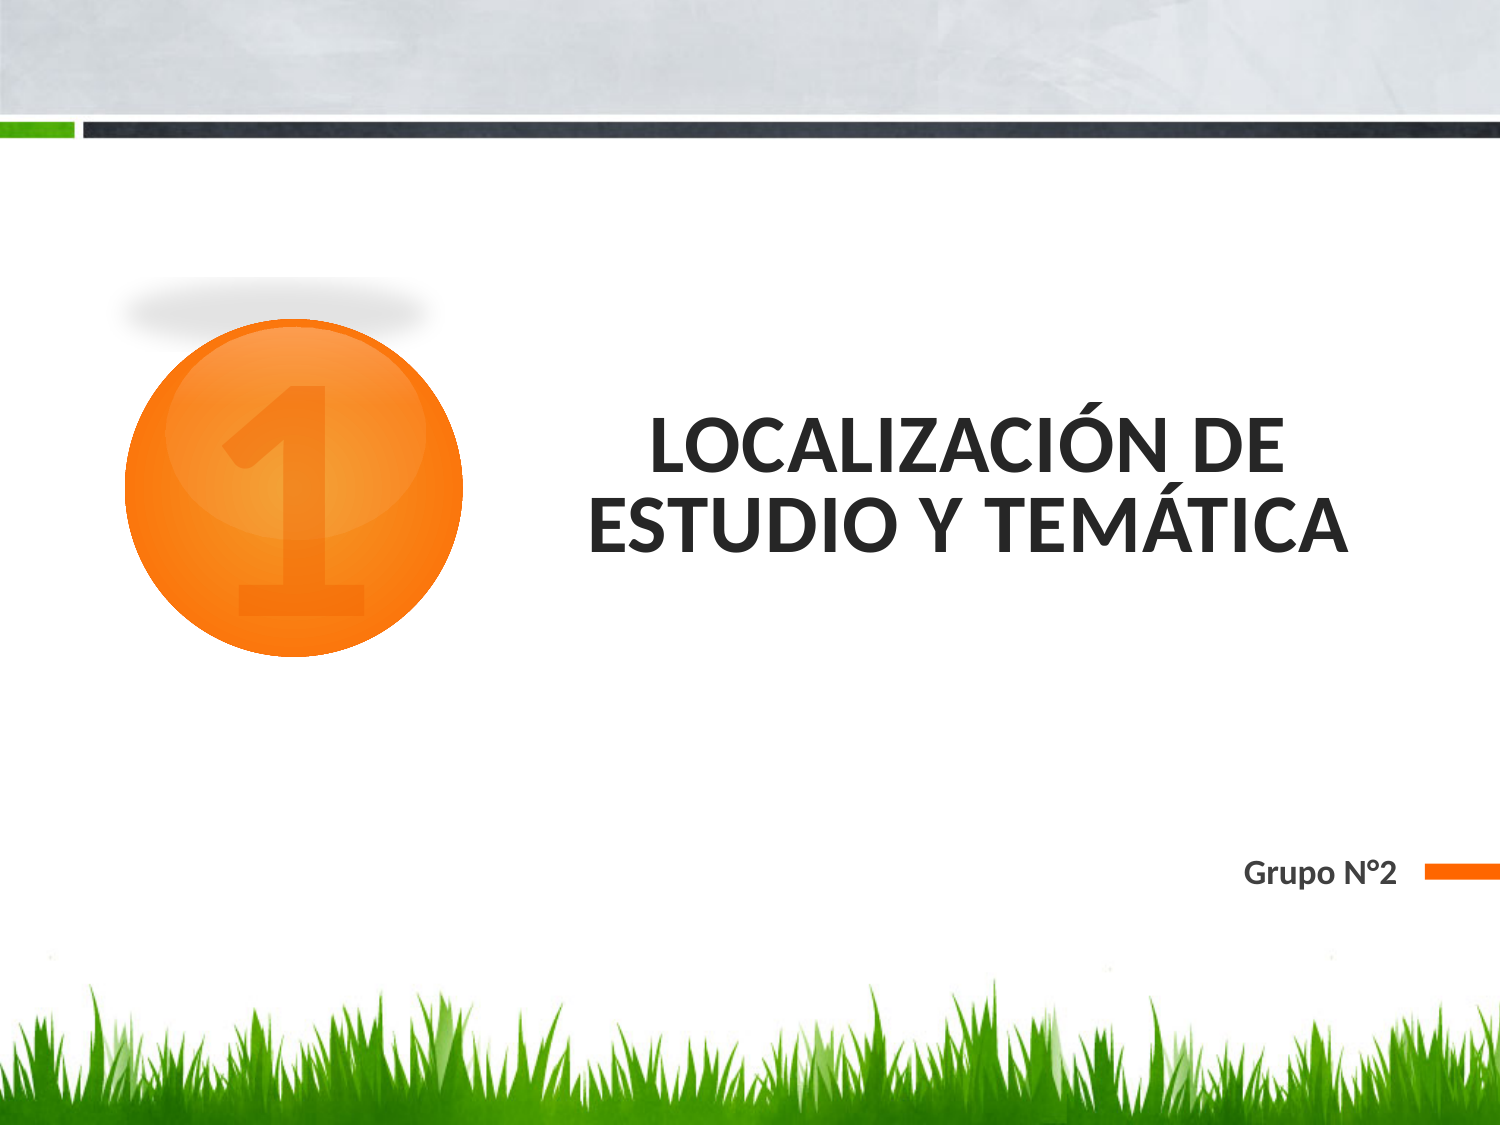

1
# Localización de Estudio y Temática
Grupo N°2